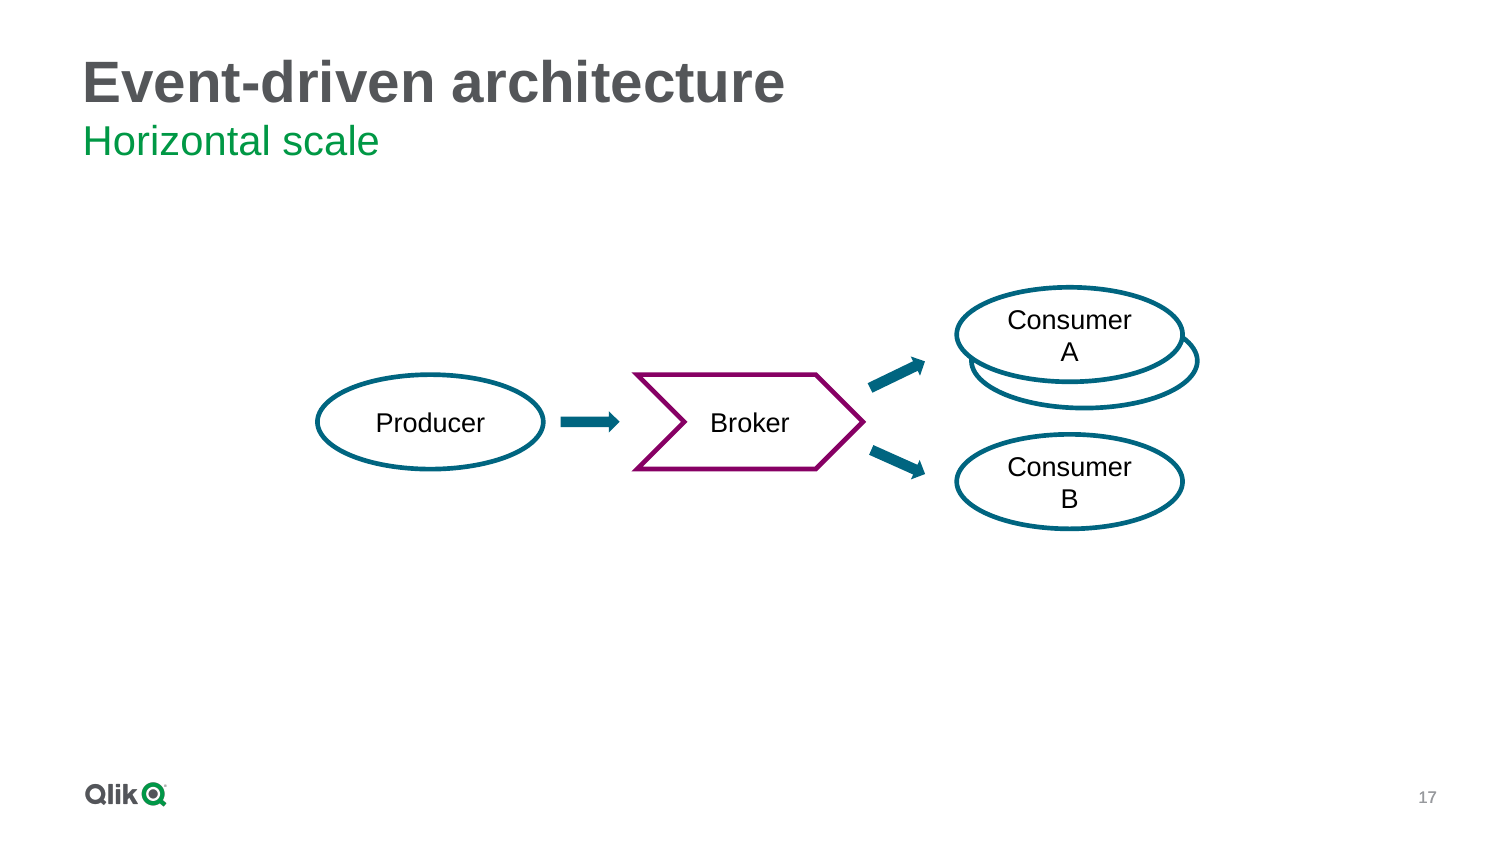

# Event-driven architecture
Horizontal scale
Consumer A

Broker
Producer

Consumer B